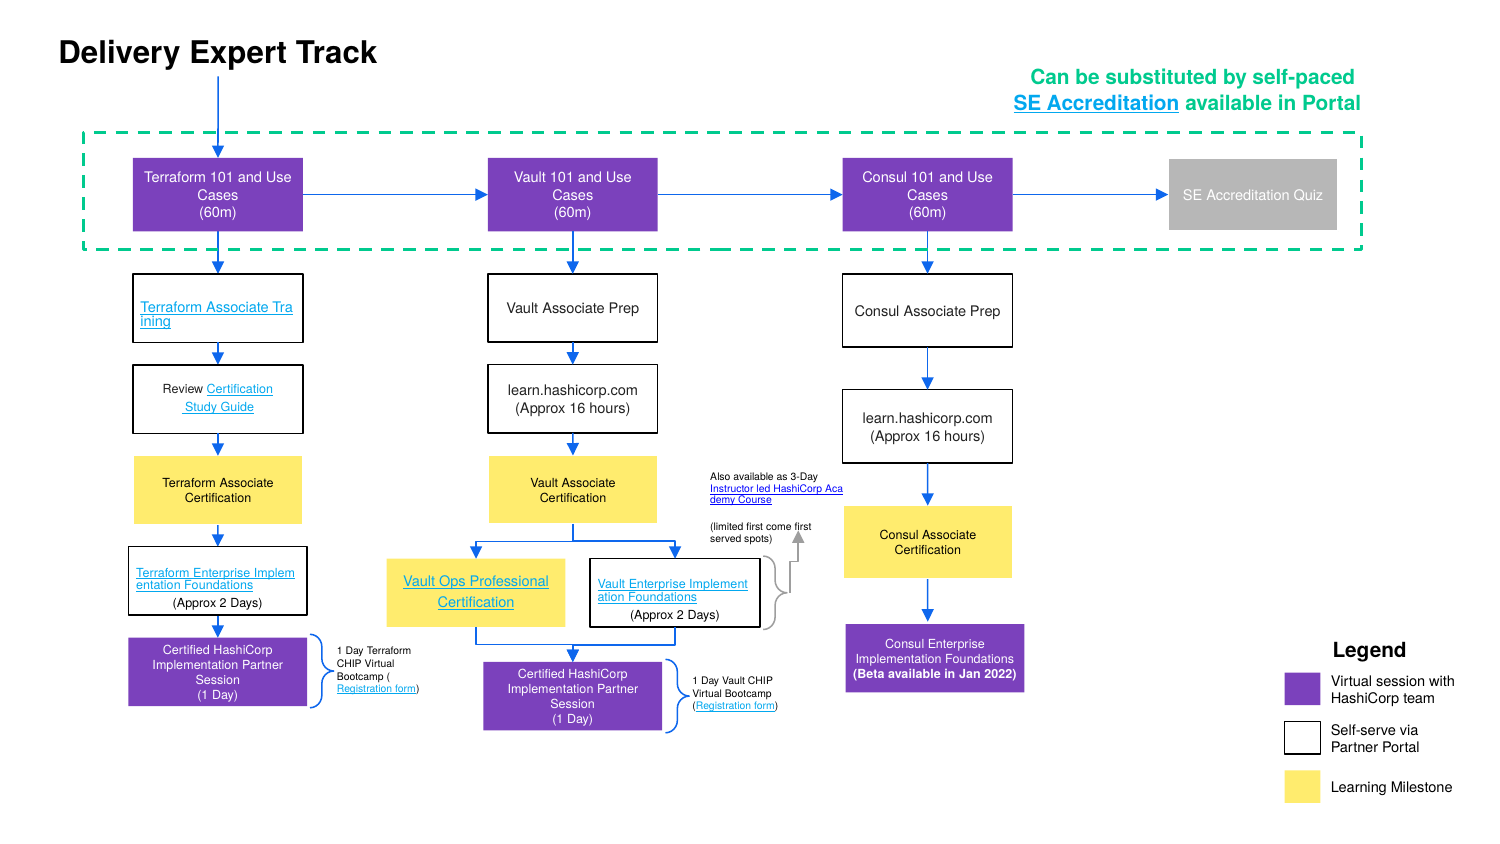

Delivery Expert Track
Can be substituted by self-paced
SE Accreditation available in Portal

Terraform 101 and Use Cases
(60m)
Vault 101 and Use Cases
(60m)
Consul 101 and Use Cases
(60m)
Consul Associate Prep
learn.hashicorp.com
(Approx 16 hours)
Consul Associate
Certification
SE Accreditation Quiz
Terraform Associate Training
Vault Associate Prep
learn.hashicorp.com
(Approx 16 hours)
Review Certification Study Guide
Vault Associate
Certification
Terraform Associate
Certification
Also available as 3-Day Instructor led HashiCorp Academy Course
(limited first come first served spots)
Terraform Enterprise Implementation Foundations
(Approx 2 Days)

Vault Enterprise Implementation Foundations
(Approx 2 Days)
Vault Ops Professional
Certification
Consul Enterprise Implementation Foundations
(Beta available in Jan 2022)

Legend
Certified HashiCorp Implementation Partner Session
(1 Day)
1 Day Terraform CHIP Virtual Bootcamp (Registration form)

1 Day Vault CHIP Virtual Bootcamp
(Registration form)
Certified HashiCorp Implementation Partner Session
(1 Day)
Virtual session with HashiCorp team

Self-serve via Partner Portal

Learning Milestone